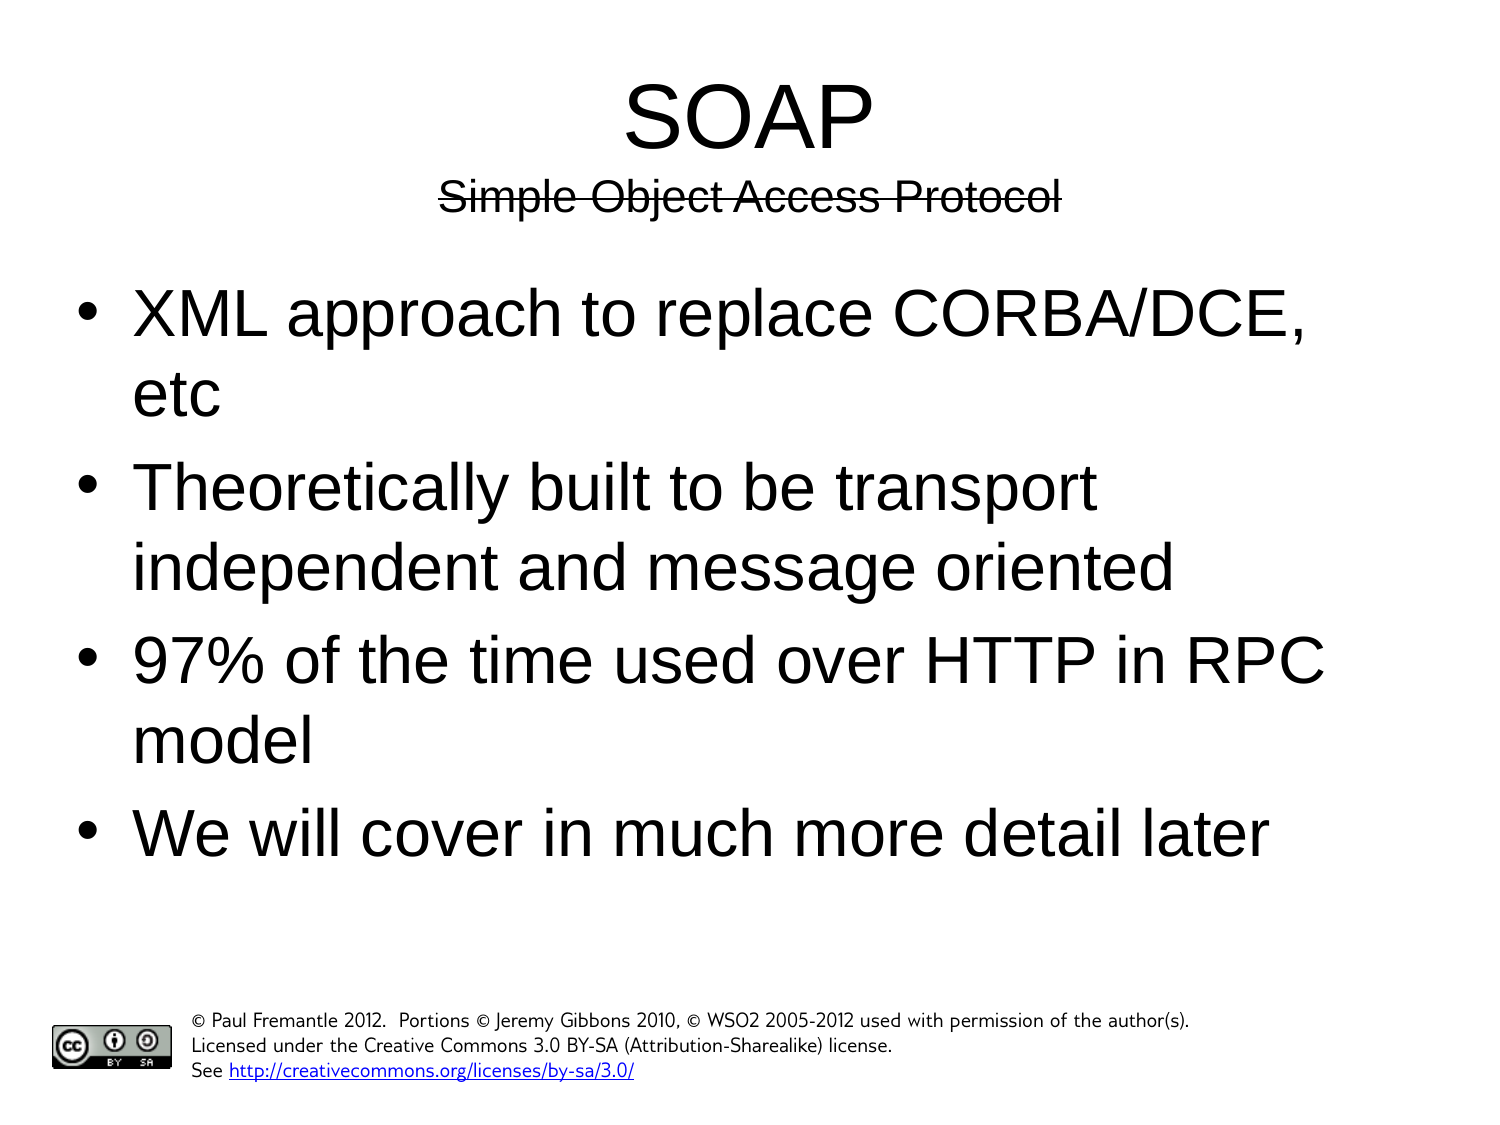

# SOAP Simple Object Access Protocol
XML approach to replace CORBA/DCE, etc
Theoretically built to be transport independent and message oriented
97% of the time used over HTTP in RPC model
We will cover in much more detail later